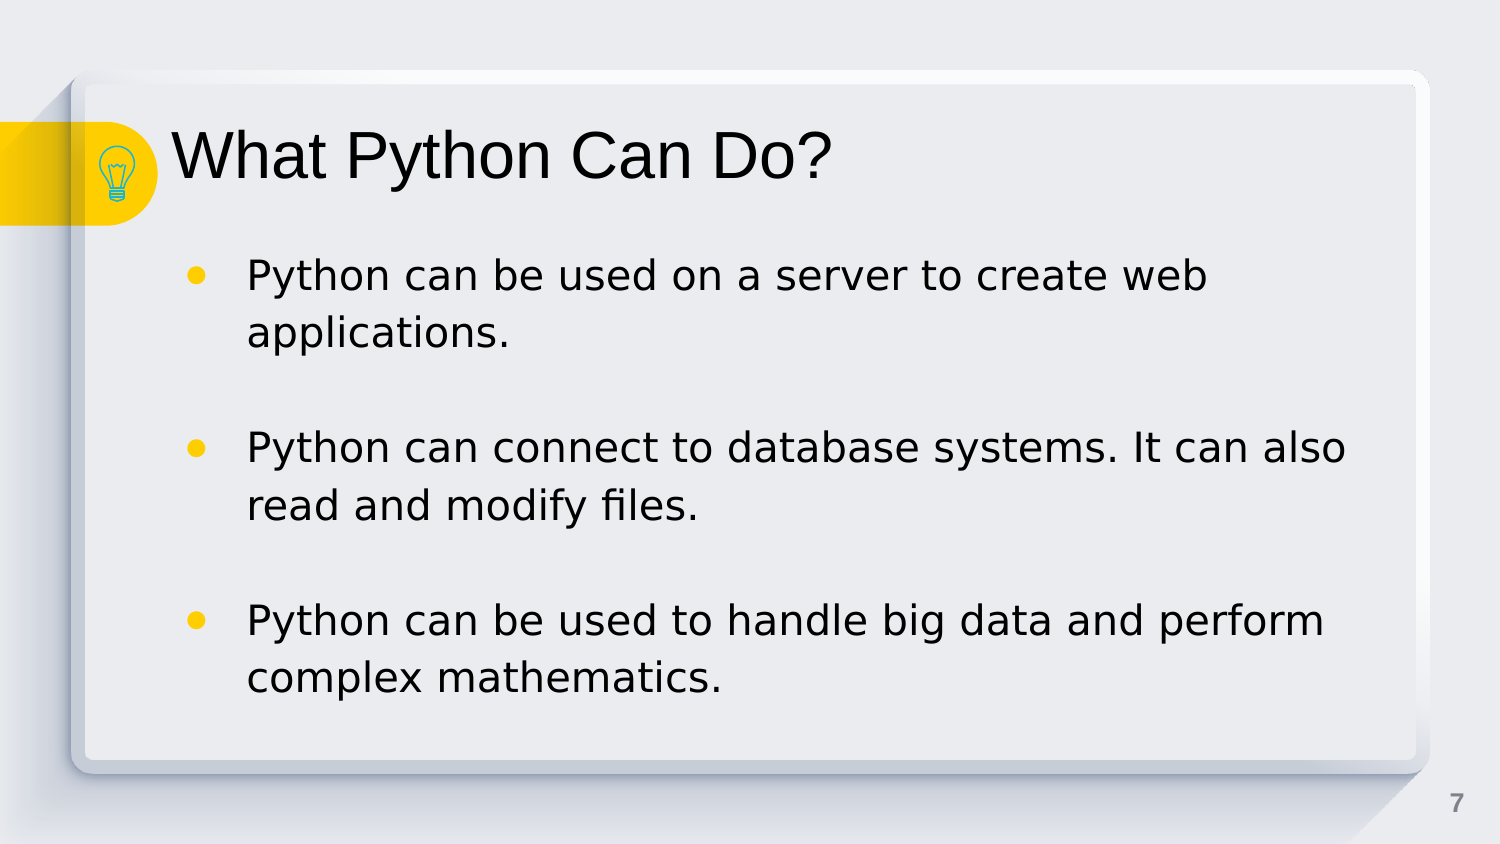

# What Python Can Do?
Python can be used on a server to create web applications.

Python can connect to database systems. It can also read and modify files.

Python can be used to handle big data and perform complex mathematics.

7